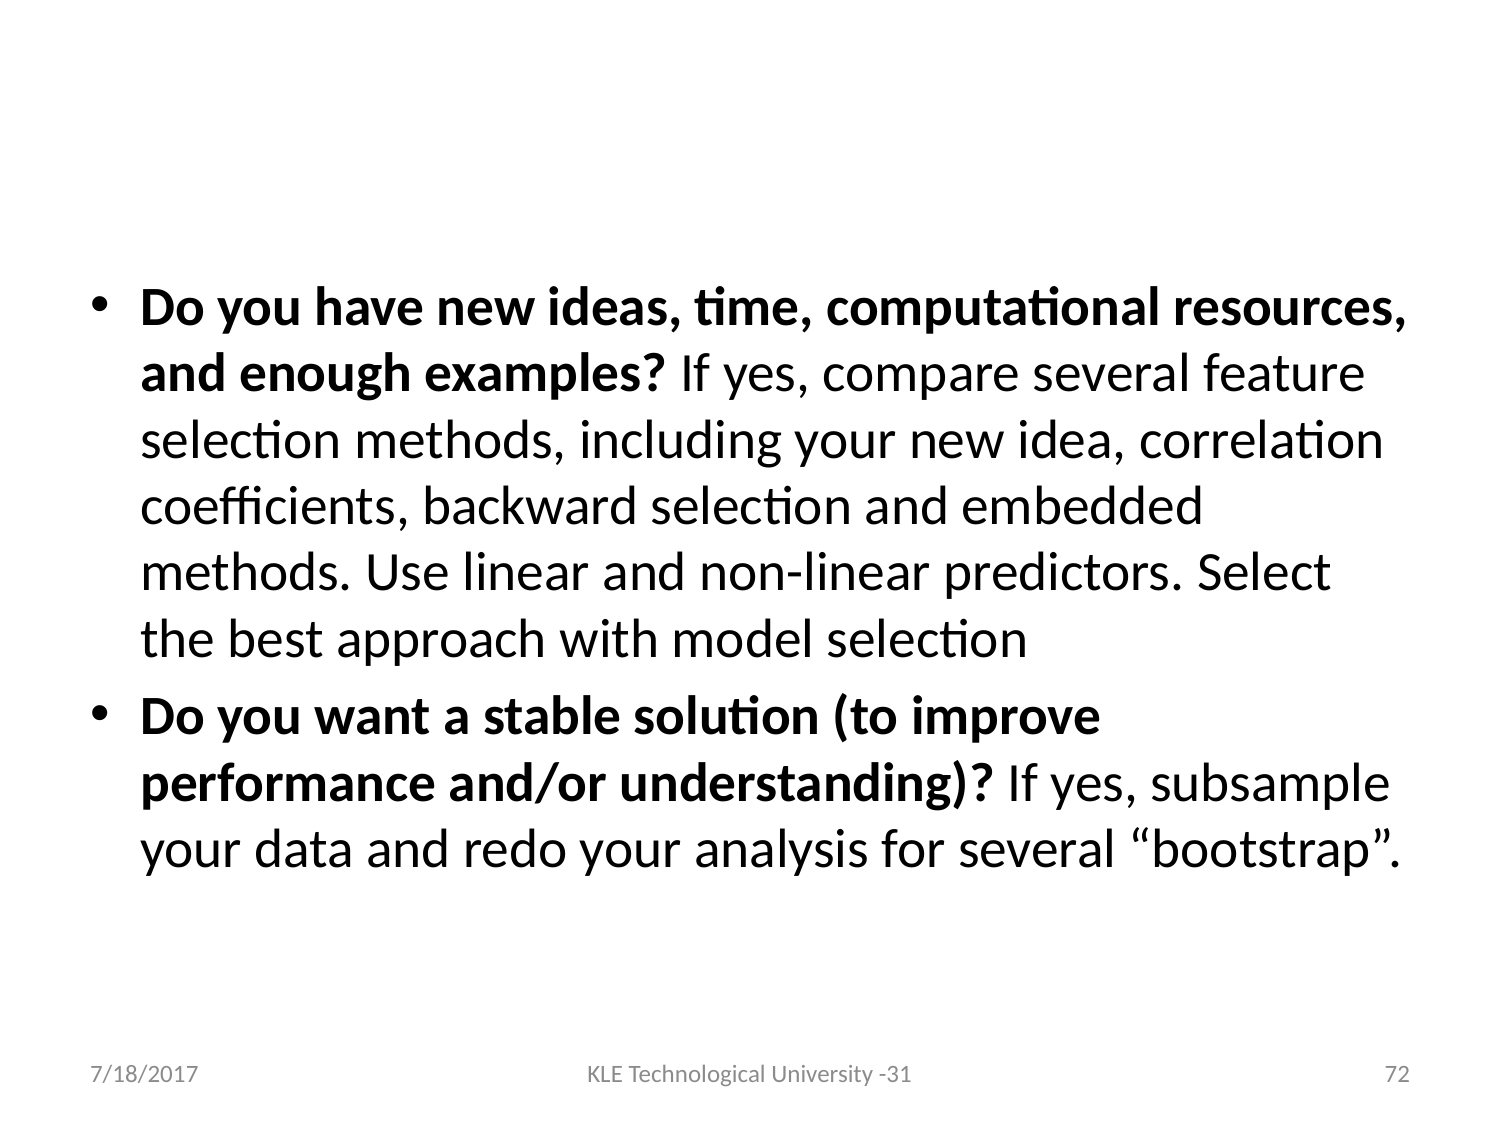

#
Do you have new ideas, time, computational resources, and enough examples? If yes, compare several feature selection methods, including your new idea, correlation coefficients, backward selection and embedded methods. Use linear and non-linear predictors. Select the best approach with model selection
Do you want a stable solution (to improve performance and/or understanding)? If yes, subsample your data and redo your analysis for several “bootstrap”.

7/18/2017
KLE Technological University -31
72